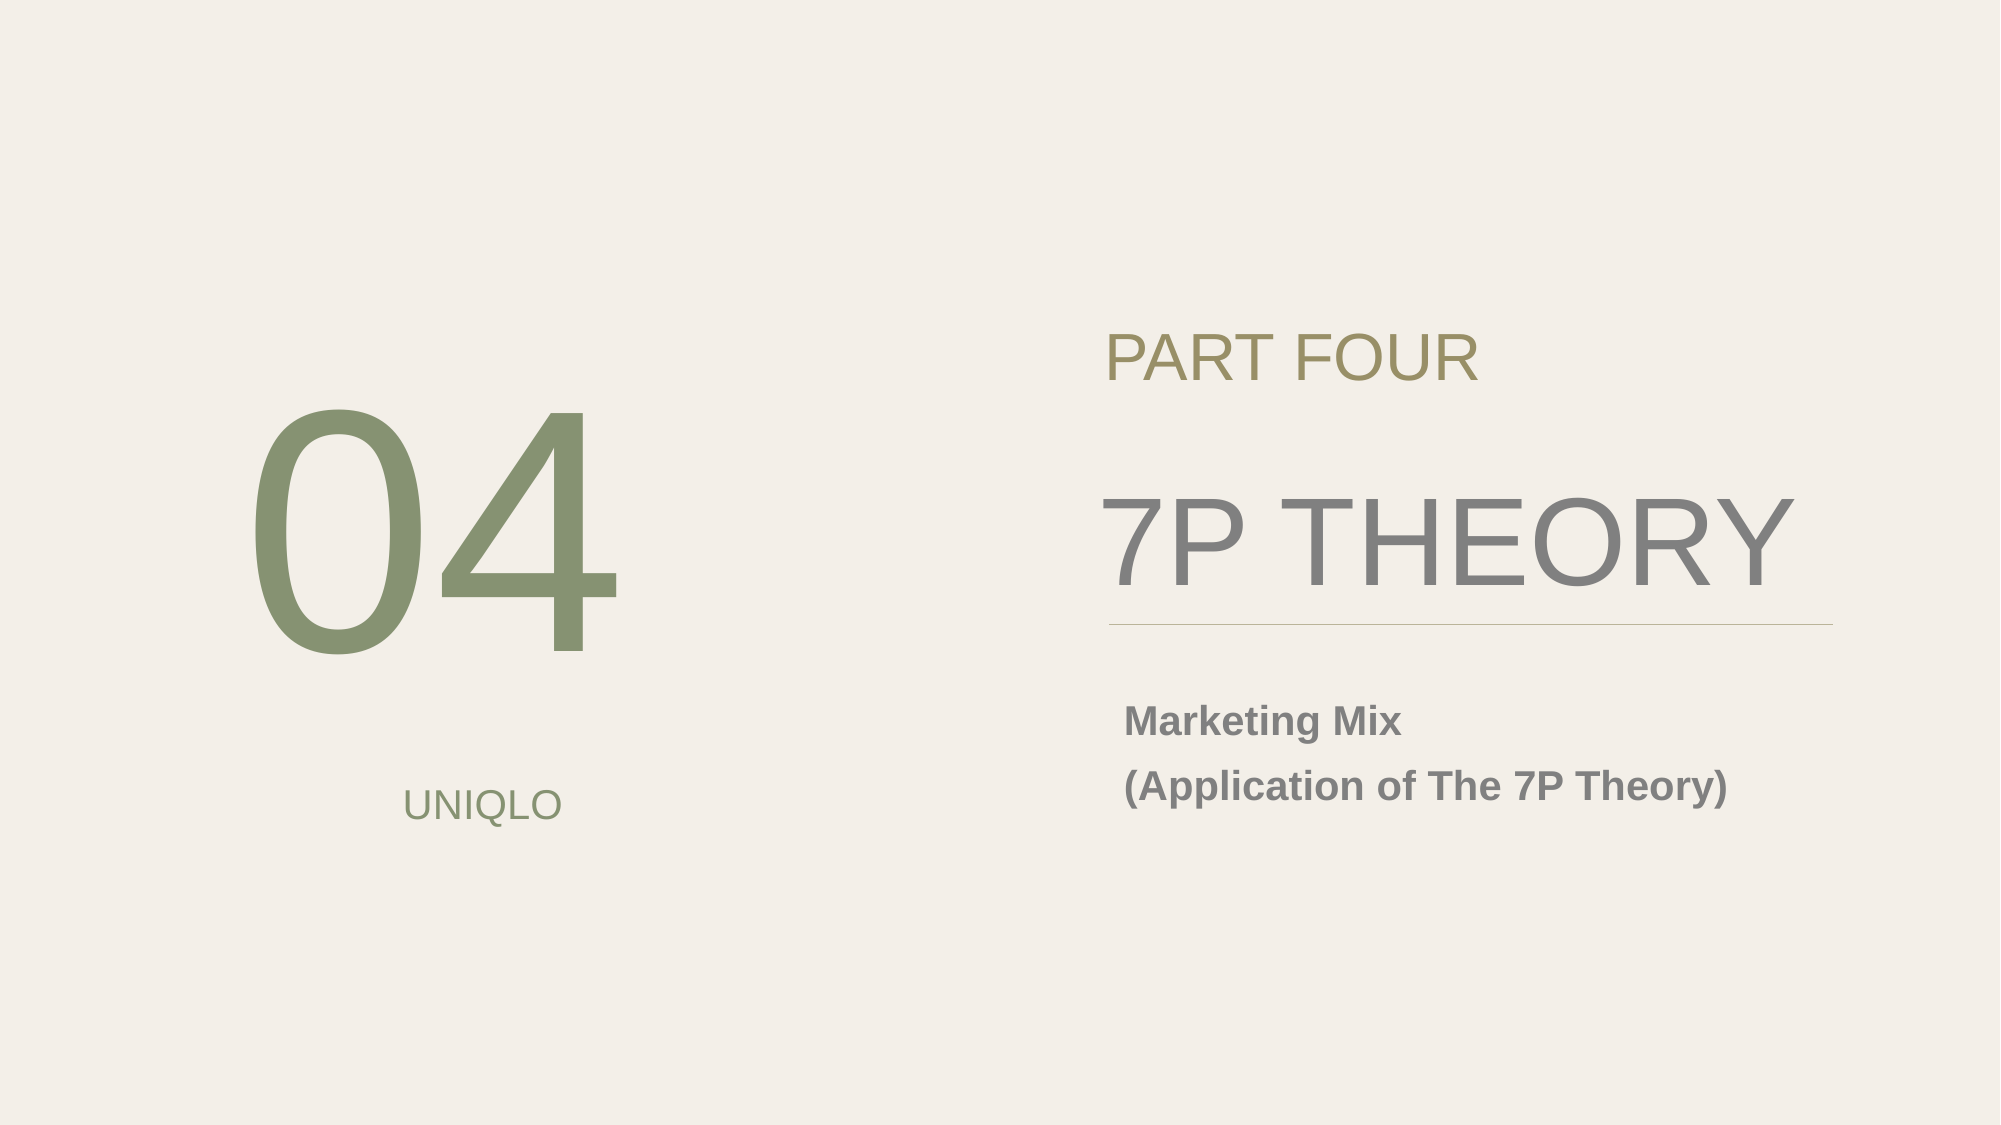

04
PART FOUR
7P THEORY
Marketing Mix
(Application of The 7P Theory)
UNIQLO